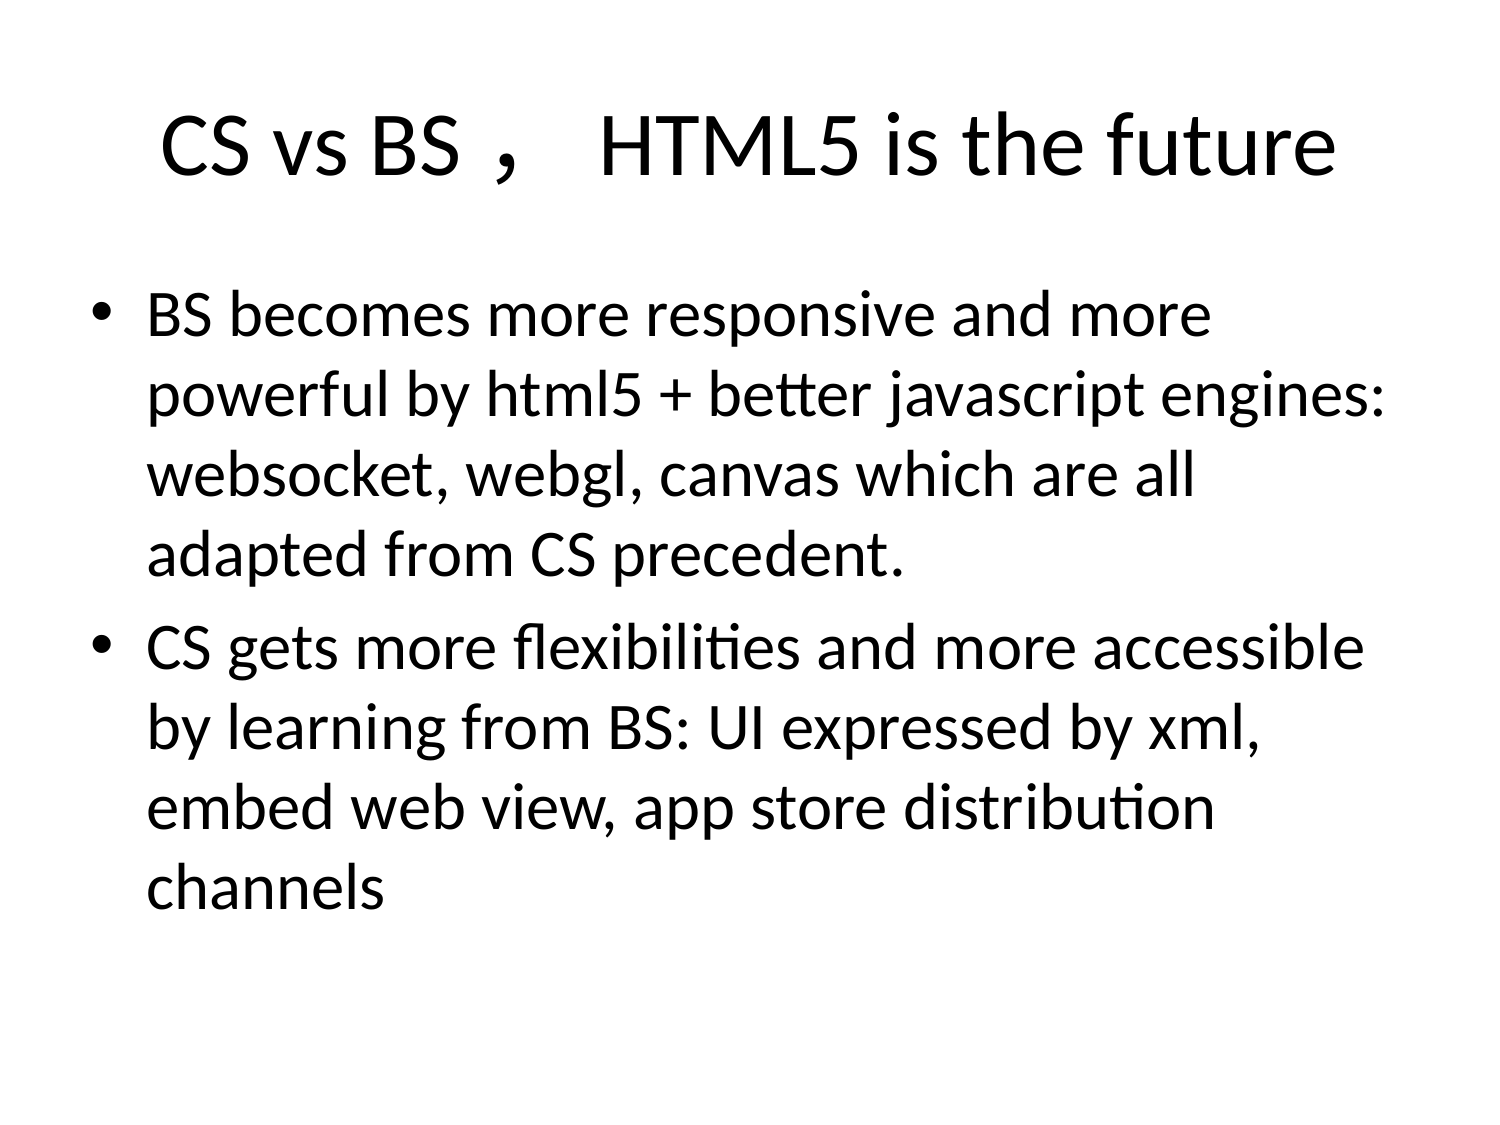

# CS vs BS，HTML5 is the future
BS becomes more responsive and more powerful by html5 + better javascript engines: websocket, webgl, canvas which are all adapted from CS precedent.
CS gets more flexibilities and more accessible by learning from BS: UI expressed by xml, embed web view, app store distribution channels